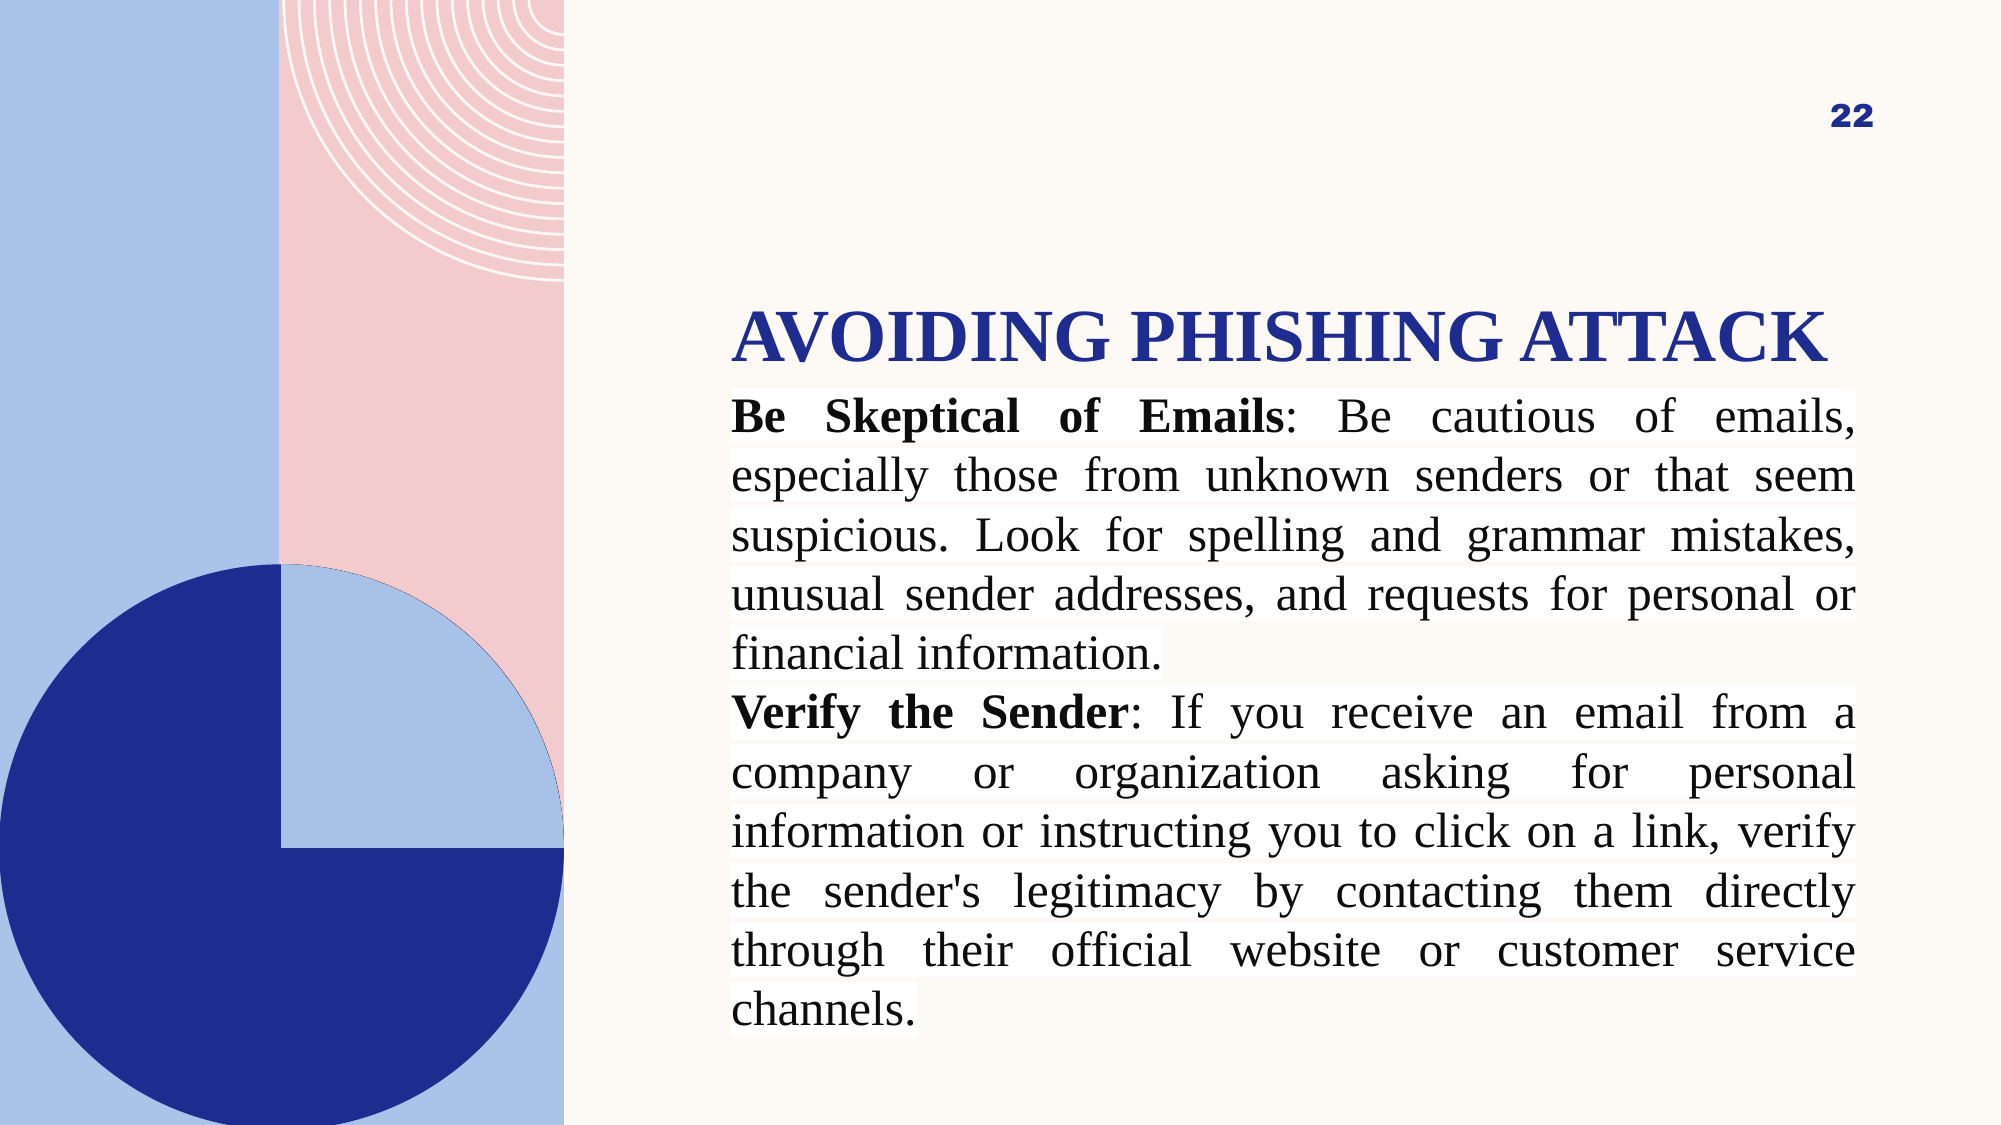

22
# AVOIDING PHISHING ATTACK
Be Skeptical of Emails: Be cautious of emails, especially those from unknown senders or that seem suspicious. Look for spelling and grammar mistakes, unusual sender addresses, and requests for personal or financial information.
Verify the Sender: If you receive an email from a company or organization asking for personal information or instructing you to click on a link, verify the sender's legitimacy by contacting them directly through their official website or customer service channels.